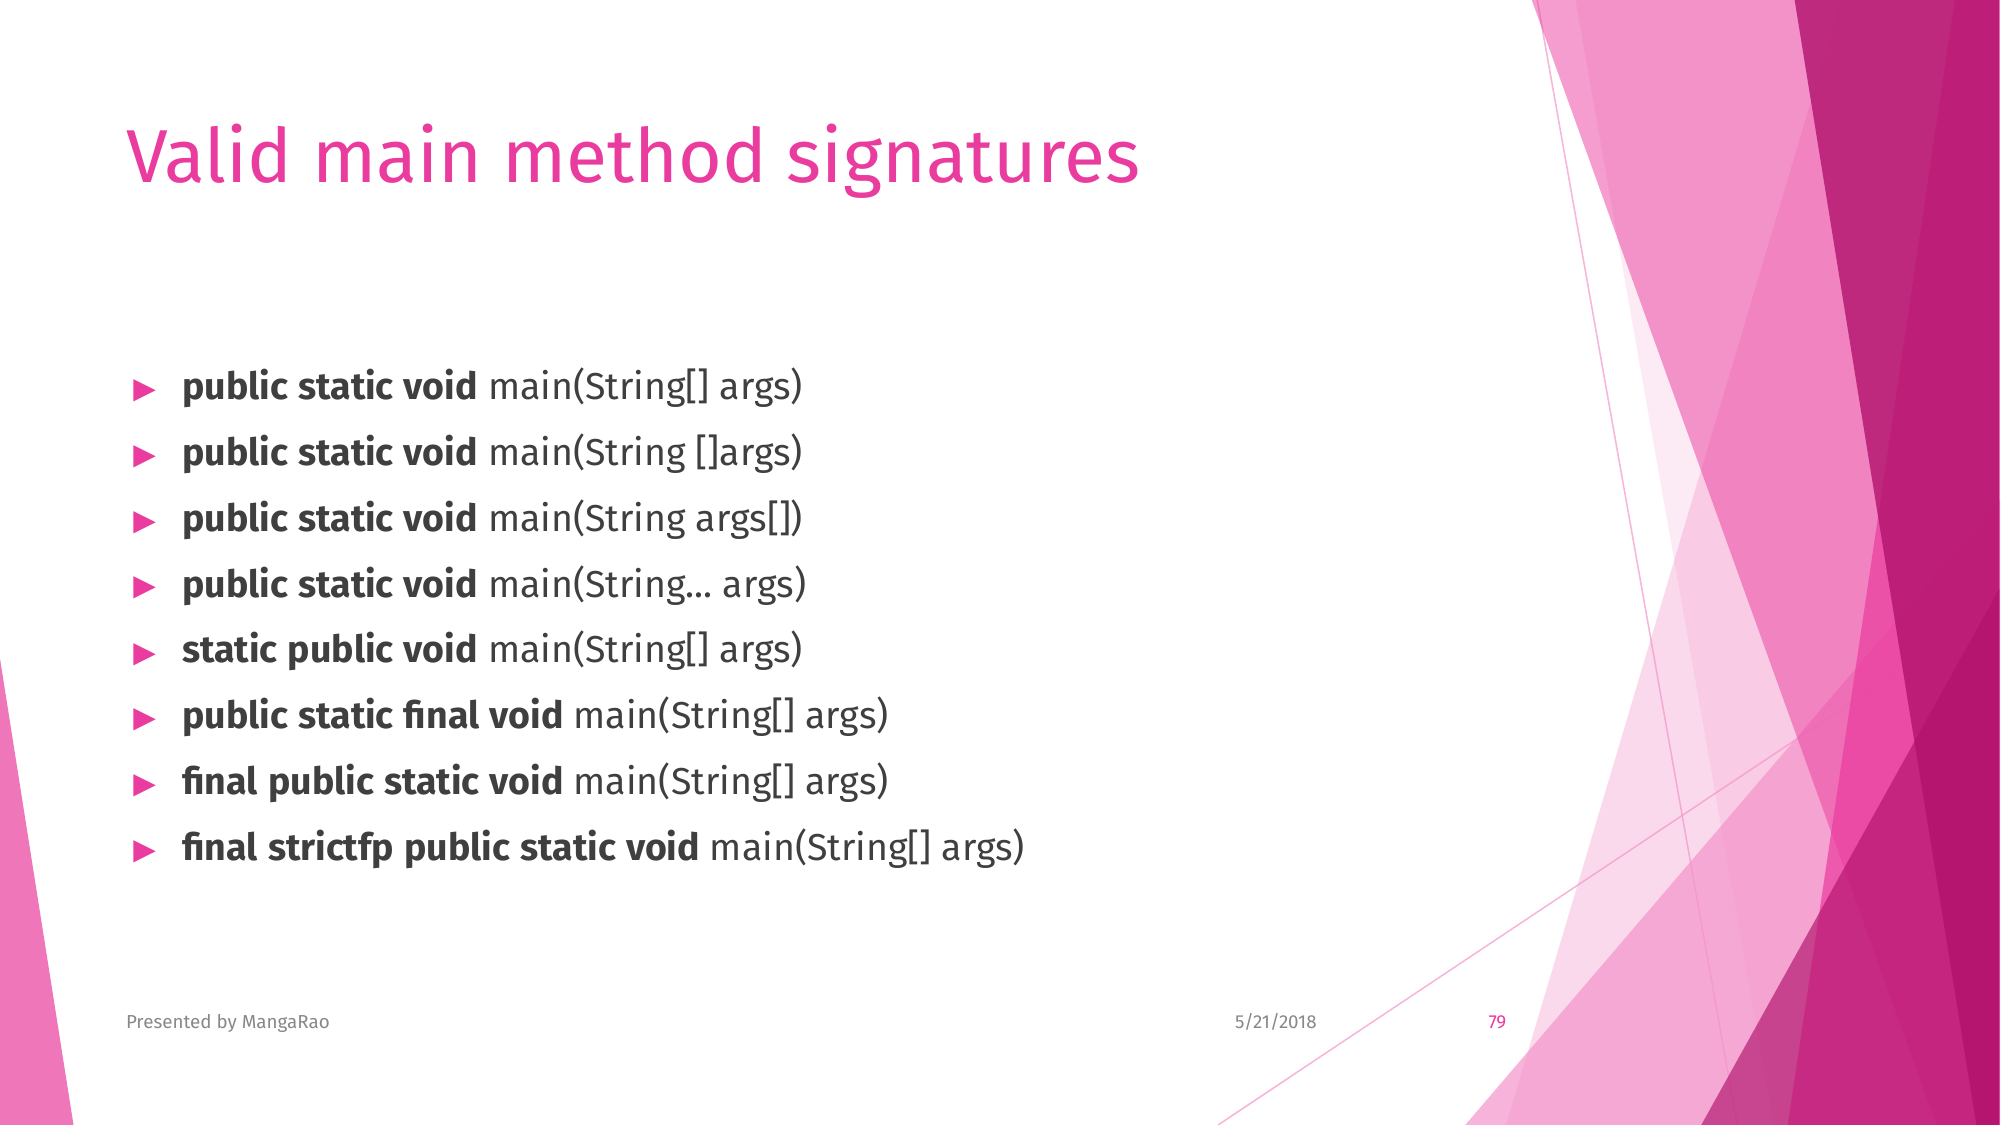

# Valid main method signatures
public static void main(String[] args)
public static void main(String []args)
public static void main(String args[])
public static void main(String... args)
static public void main(String[] args)
public static final void main(String[] args)
final public static void main(String[] args)
final strictfp public static void main(String[] args)

Presented by MangaRao
5/21/2018
79